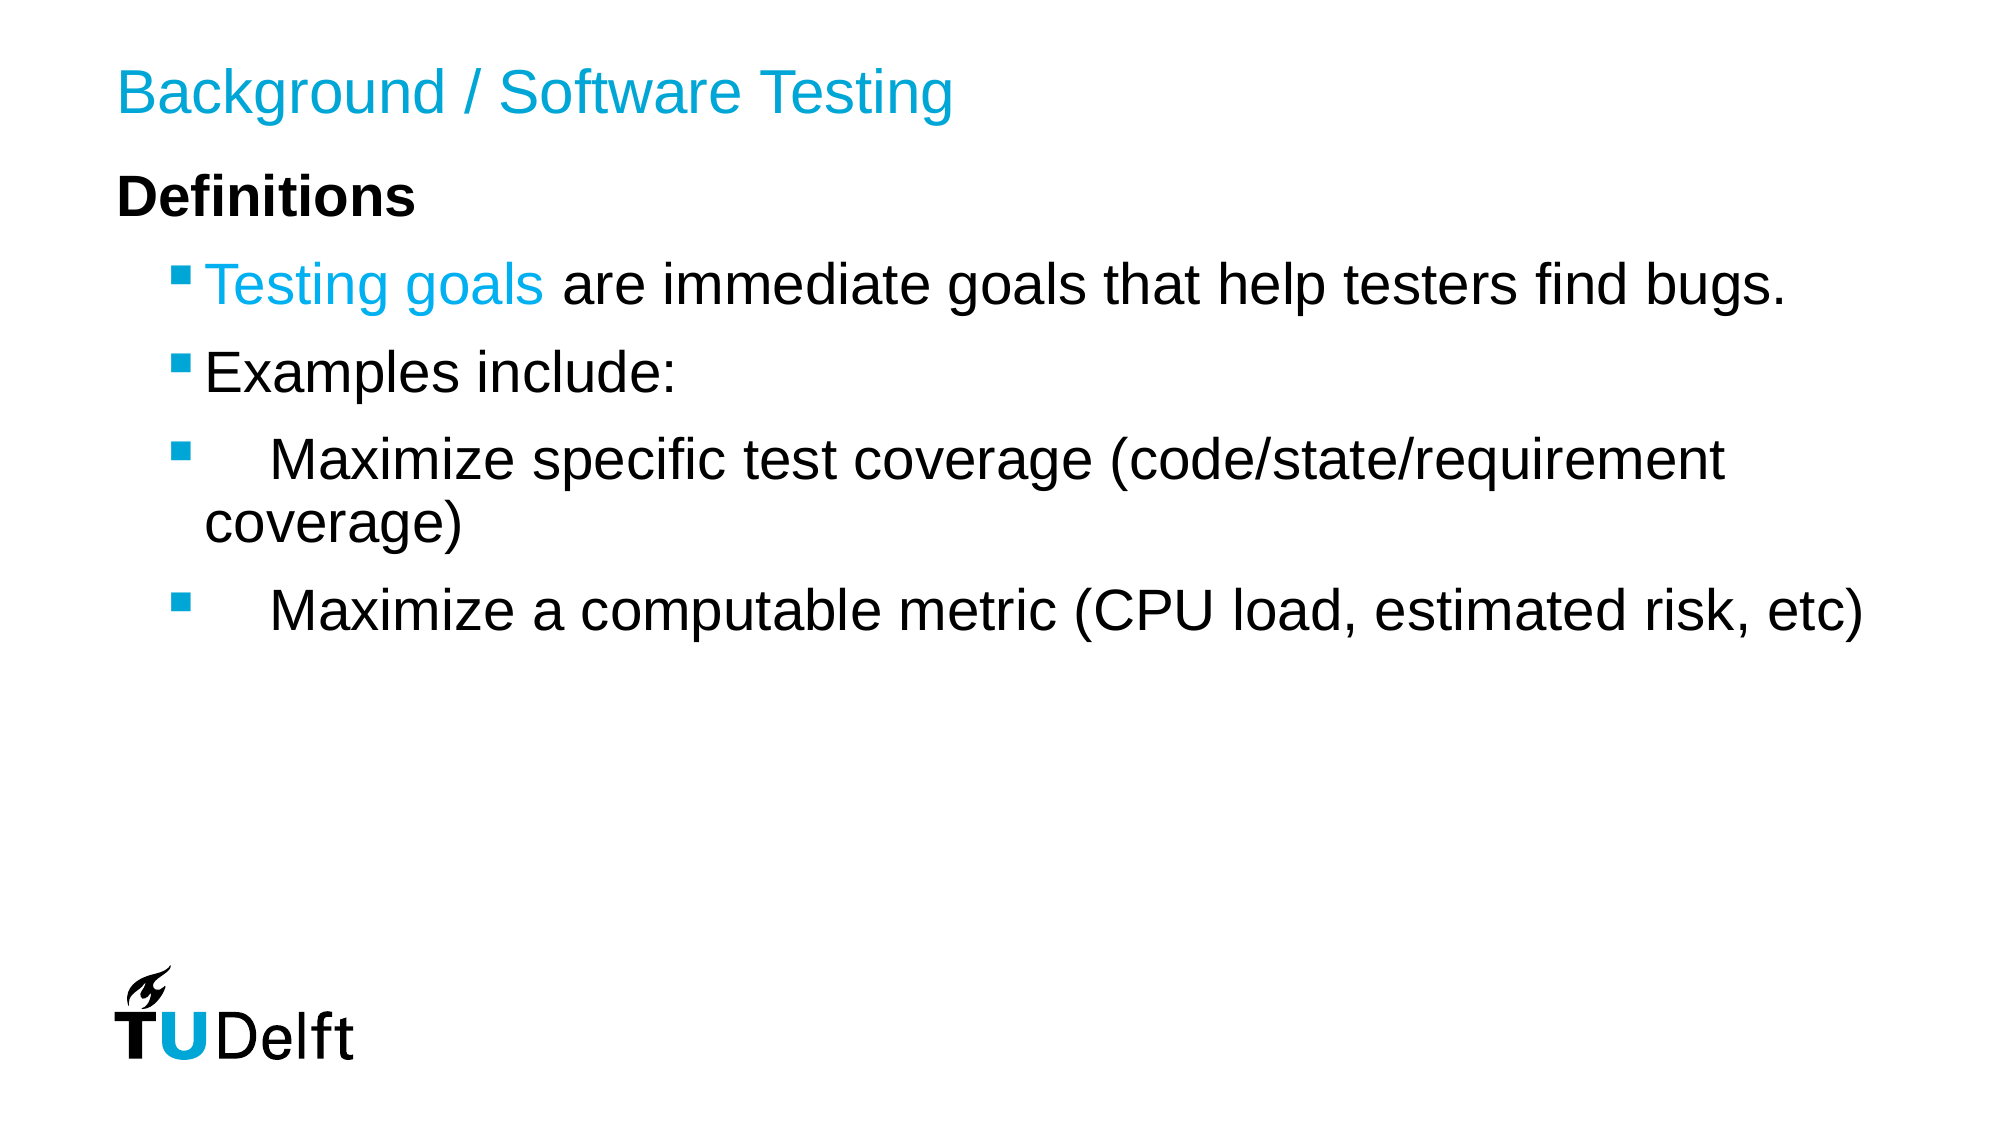

# Background / Software Testing
Definitions
Testing goals are immediate goals that help testers find bugs.
Examples include:
    Maximize specific test coverage (code/state/requirement coverage)
    Maximize a computable metric (CPU load, estimated risk, etc)